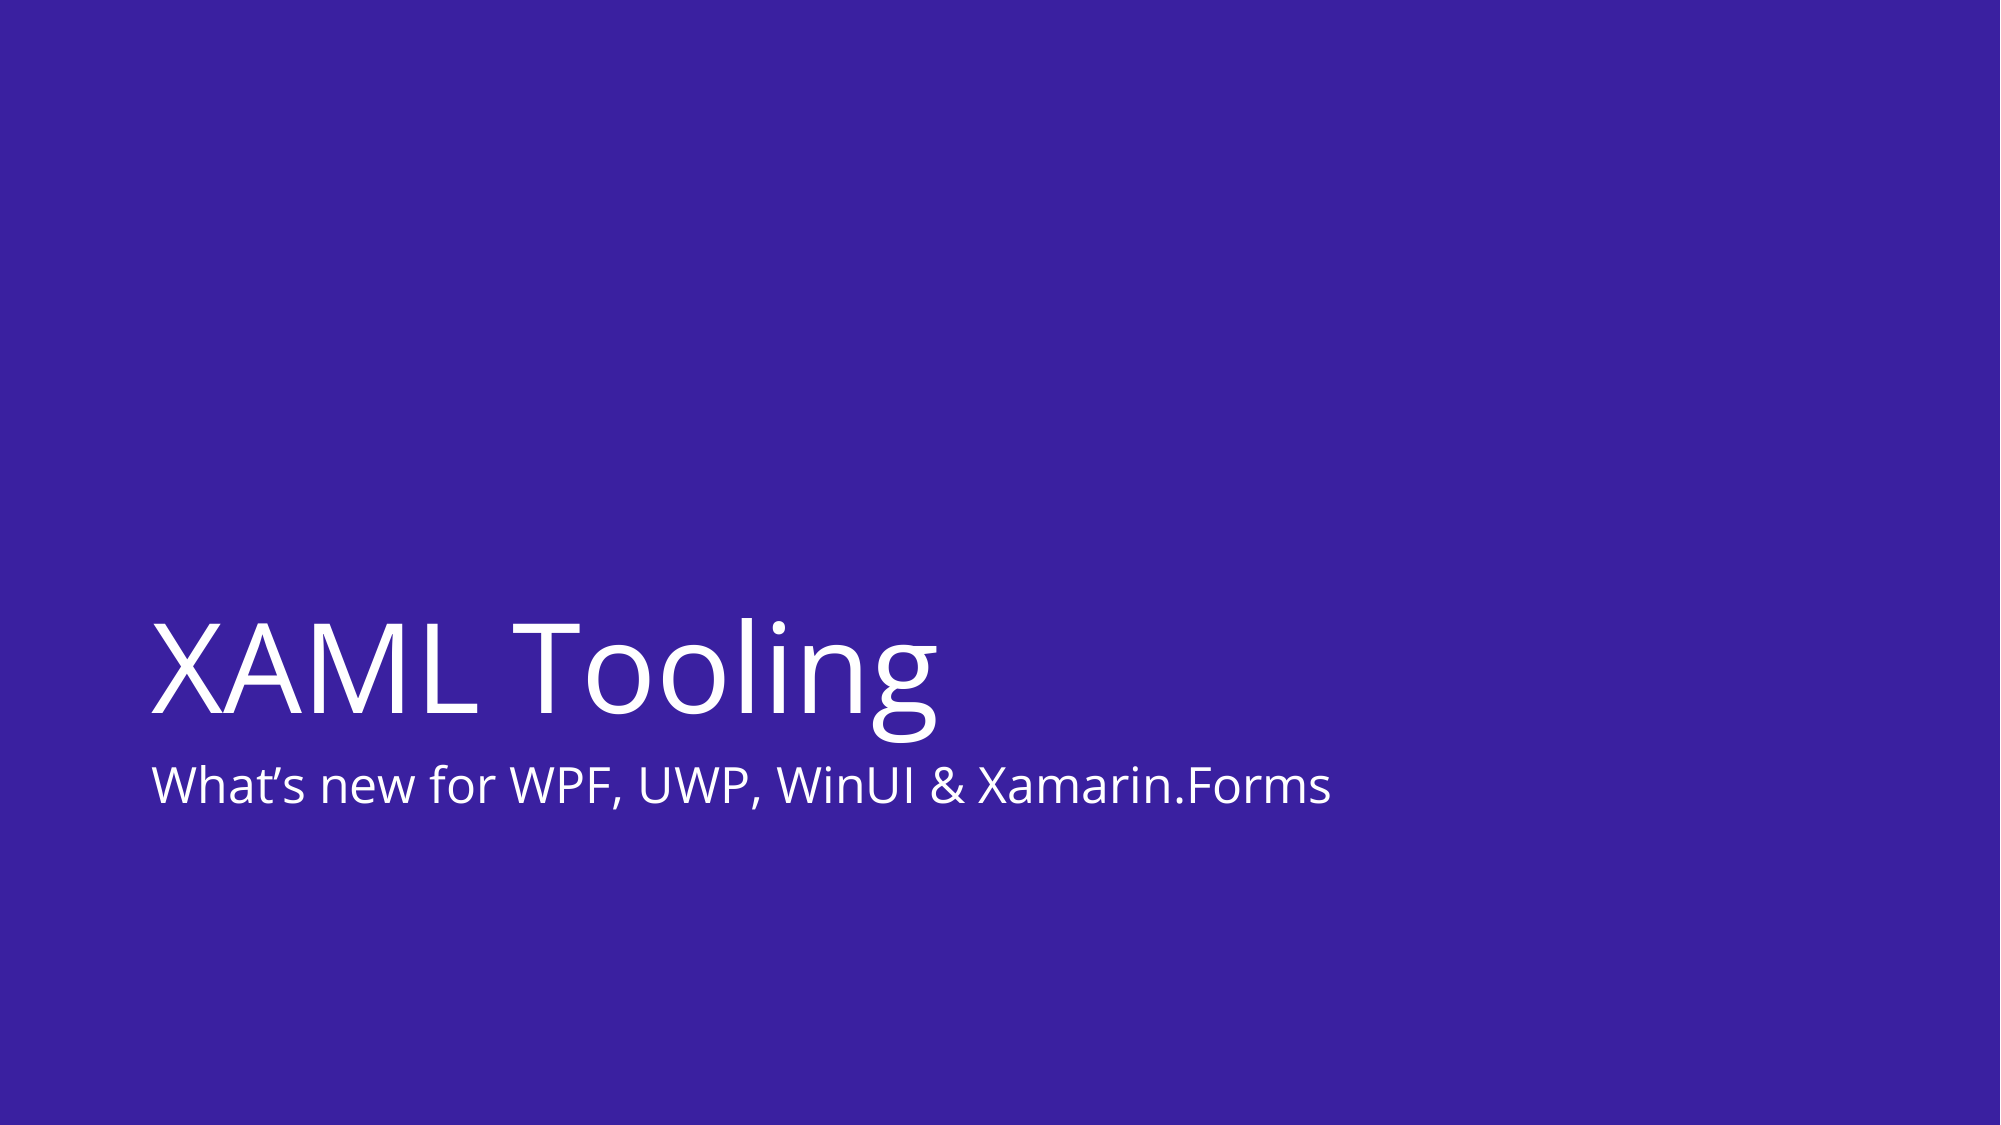

# XAML Tooling
What’s new for WPF, UWP, WinUI & Xamarin.Forms